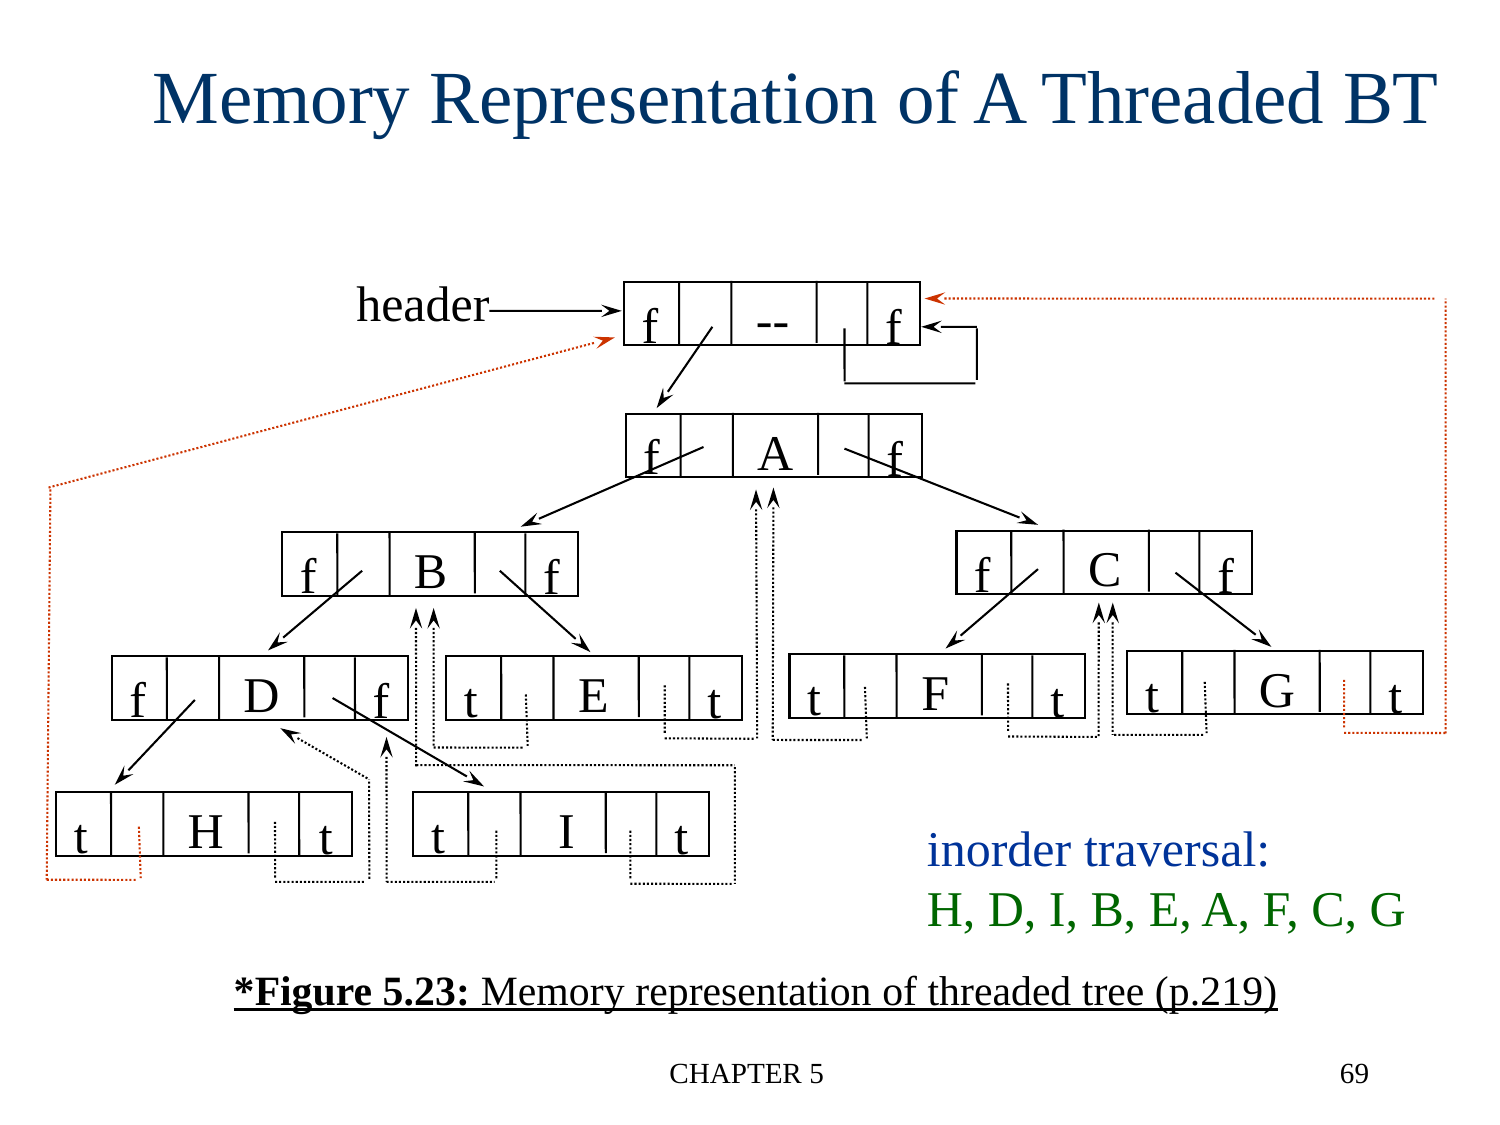

Memory Representation of A Threaded BT
header
--

f
f

A

f
f

C

B

f
f
f
f

G

F

E
t
D

t
t
t
t
f
t
f

I
H

t
t
t
t

inorder traversal:
H, D, I, B, E, A, F, C, G
*Figure 5.23: Memory representation of threaded tree (p.219)
CHAPTER 5
69